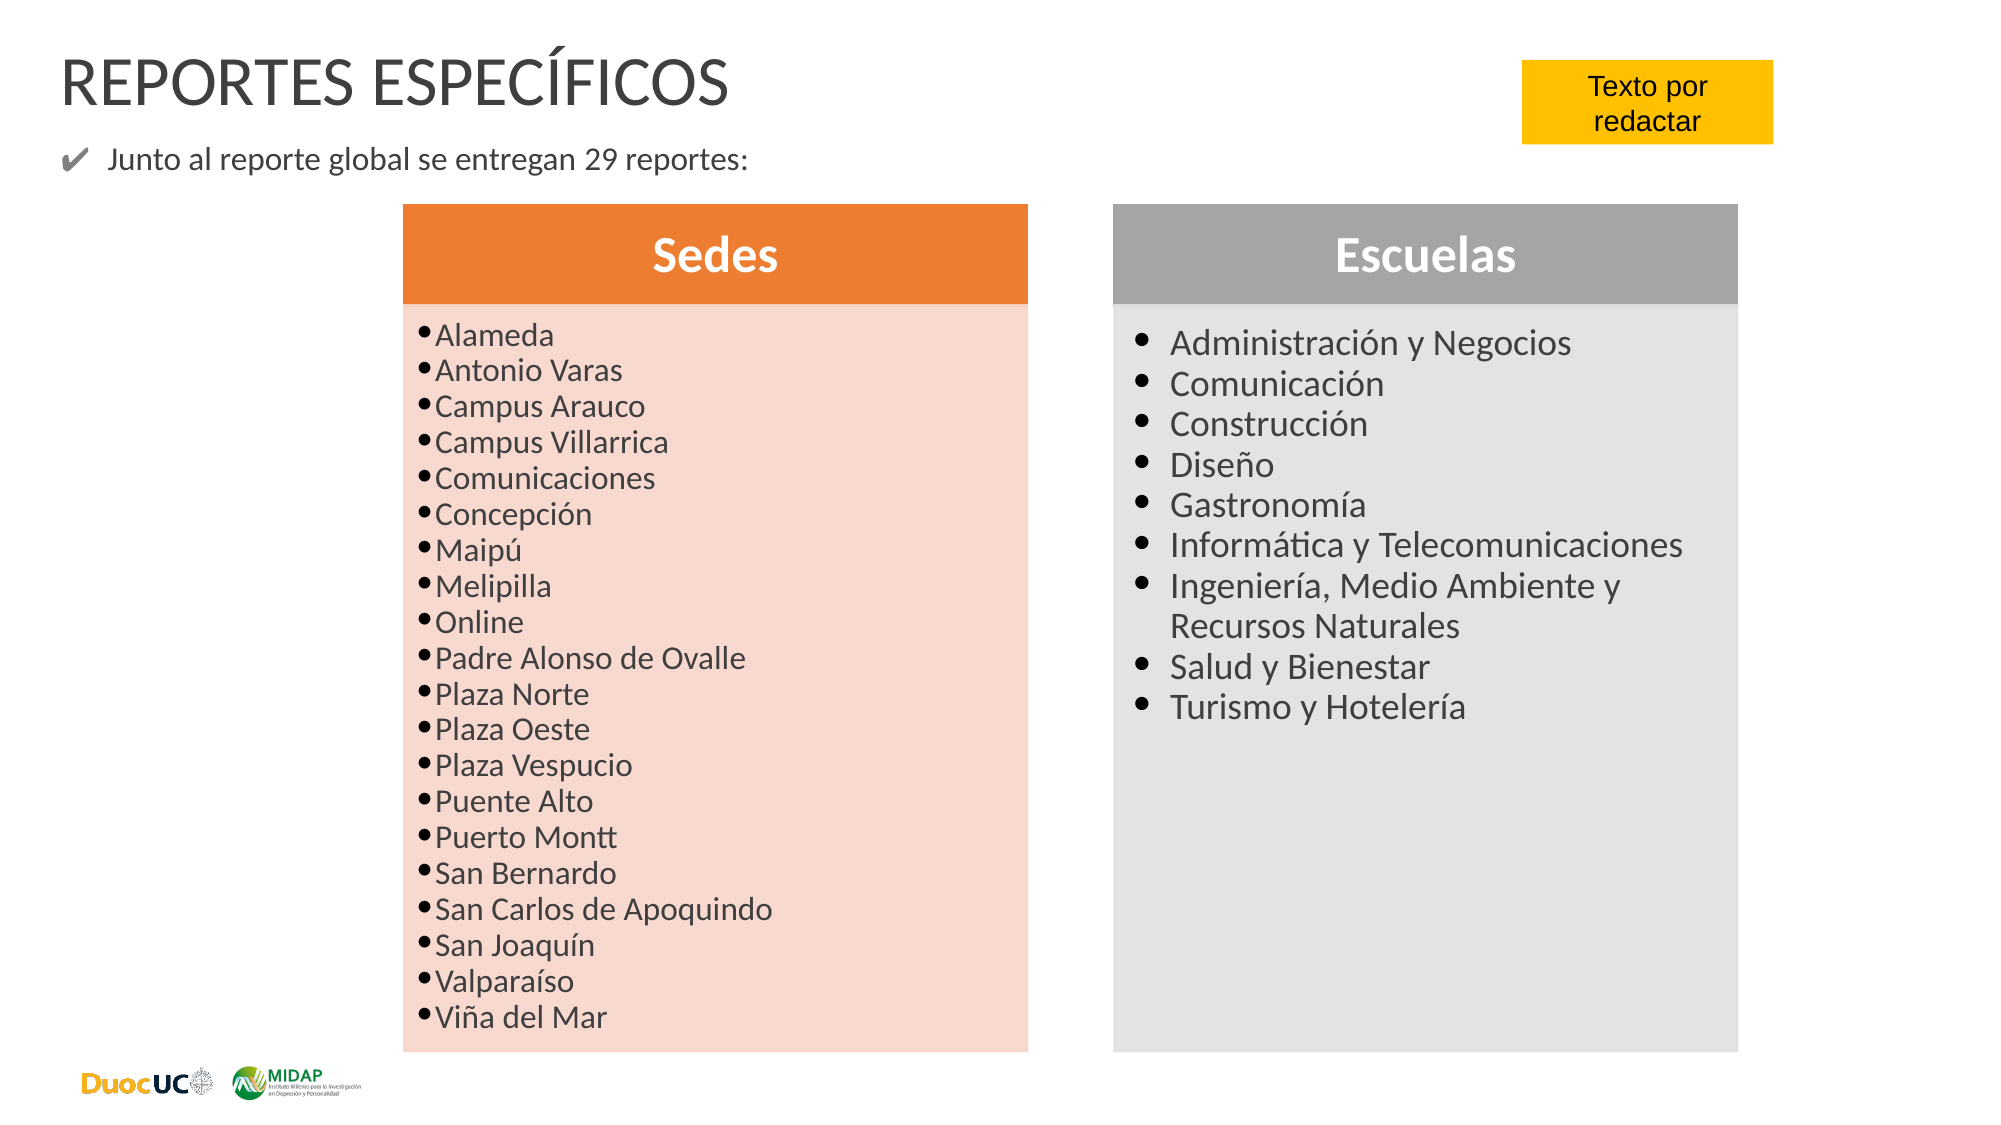

# Reportes específicos
Texto por redactar
Junto al reporte global se entregan 29 reportes:

Sedes

Escuelas

Alameda
Antonio Varas
Campus Arauco
Campus Villarrica
Comunicaciones
Concepción
Maipú
Melipilla
Online
Padre Alonso de Ovalle
Plaza Norte
Plaza Oeste
Plaza Vespucio
Puente Alto
Puerto Montt
San Bernardo
San Carlos de Apoquindo
San Joaquín
Valparaíso
Viña del Mar

Administración y Negocios
Comunicación
Construcción
Diseño
Gastronomía
Informática y Telecomunicaciones
Ingeniería, Medio Ambiente y Recursos Naturales
Salud y Bienestar
Turismo y Hotelería